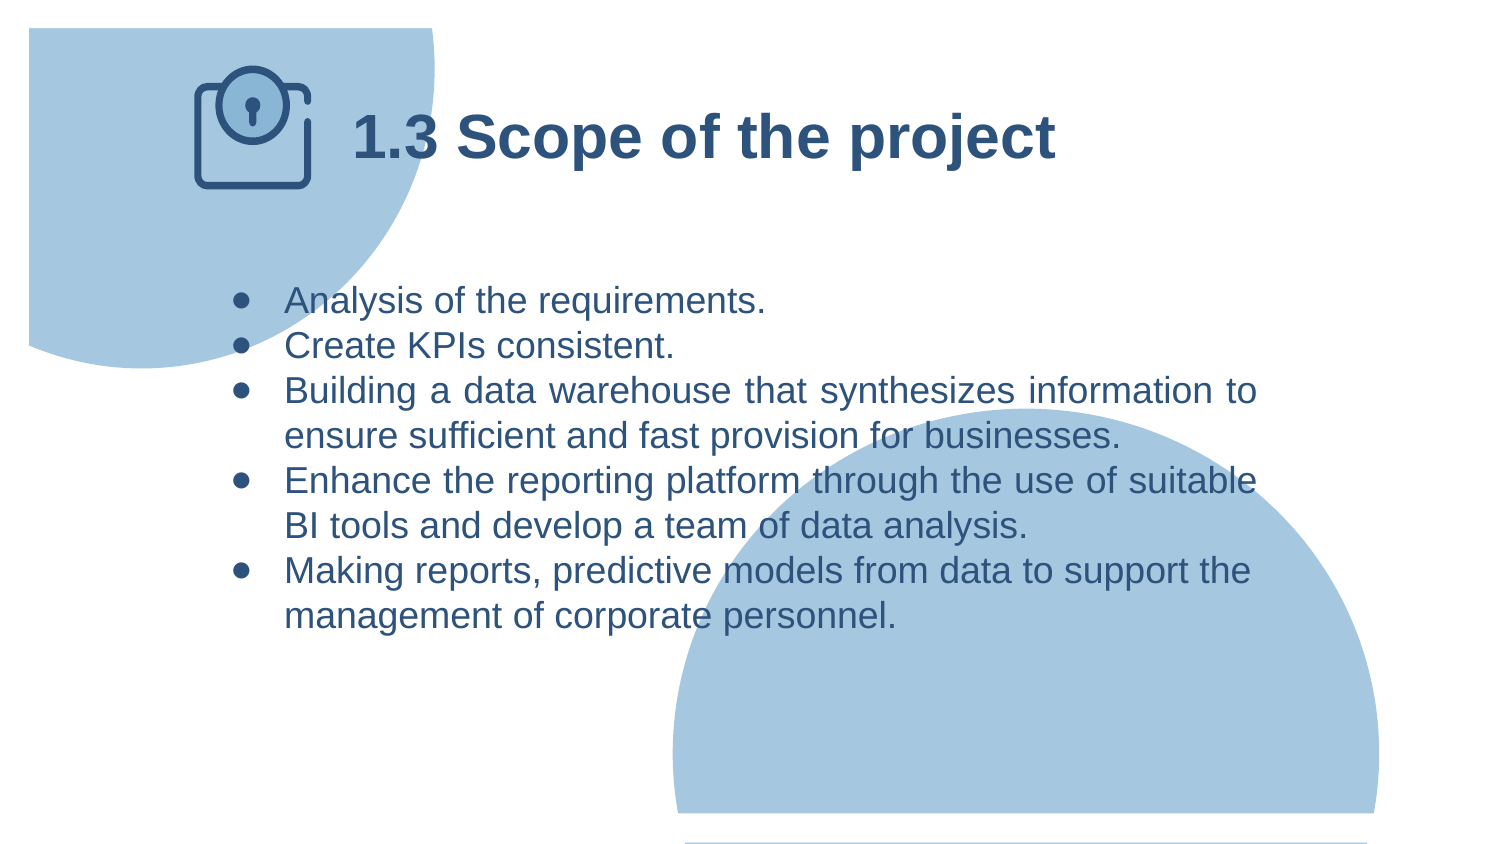

1.3 Scope of the project
Analysis of the requirements.
Create KPIs consistent.
Building a data warehouse that synthesizes information to ensure sufficient and fast provision for businesses.
Enhance the reporting platform through the use of suitable BI tools and develop a team of data analysis.
Making reports, predictive models from data to support the management of corporate personnel.